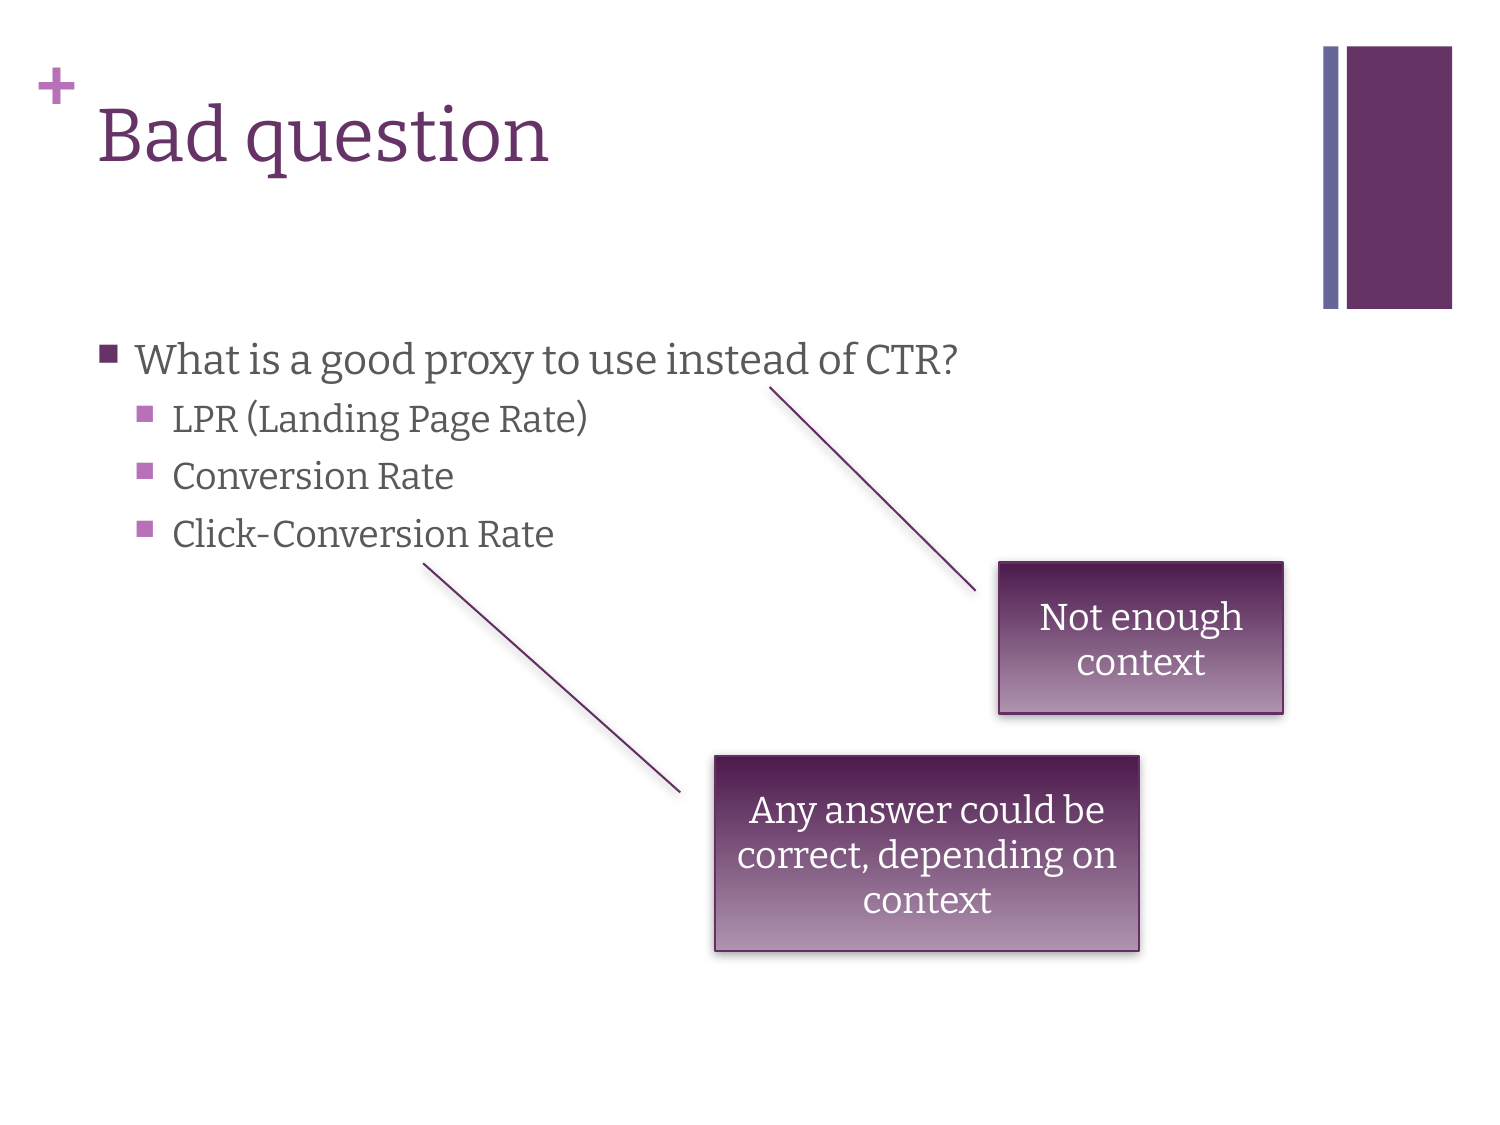

# Bad question
What is a good proxy to use instead of CTR?
LPR (Landing Page Rate)
Conversion Rate
Click-Conversion Rate
Not enough context
Any answer could be correct, depending on context